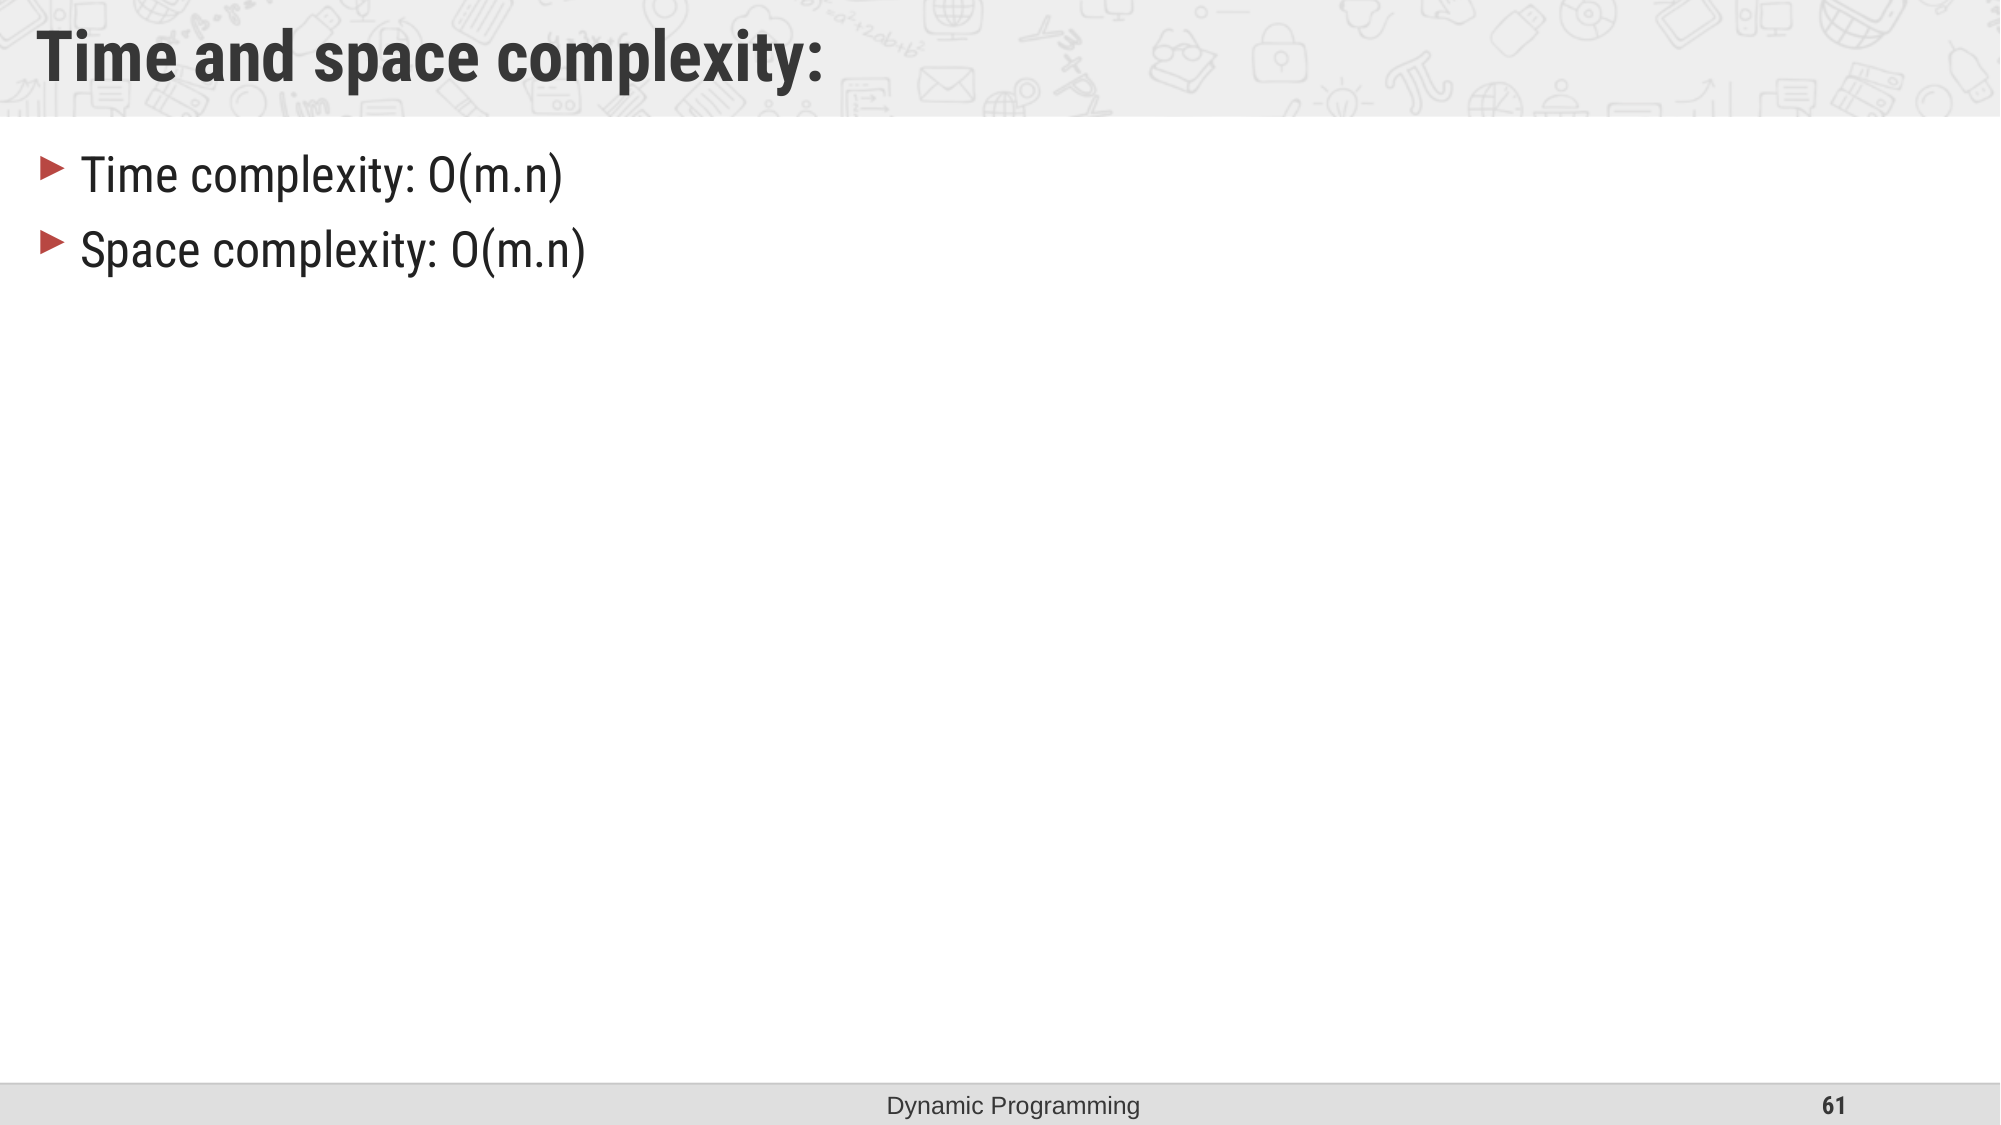

# Time and space complexity:
Time complexity: O(m.n)
Space complexity: O(m.n)